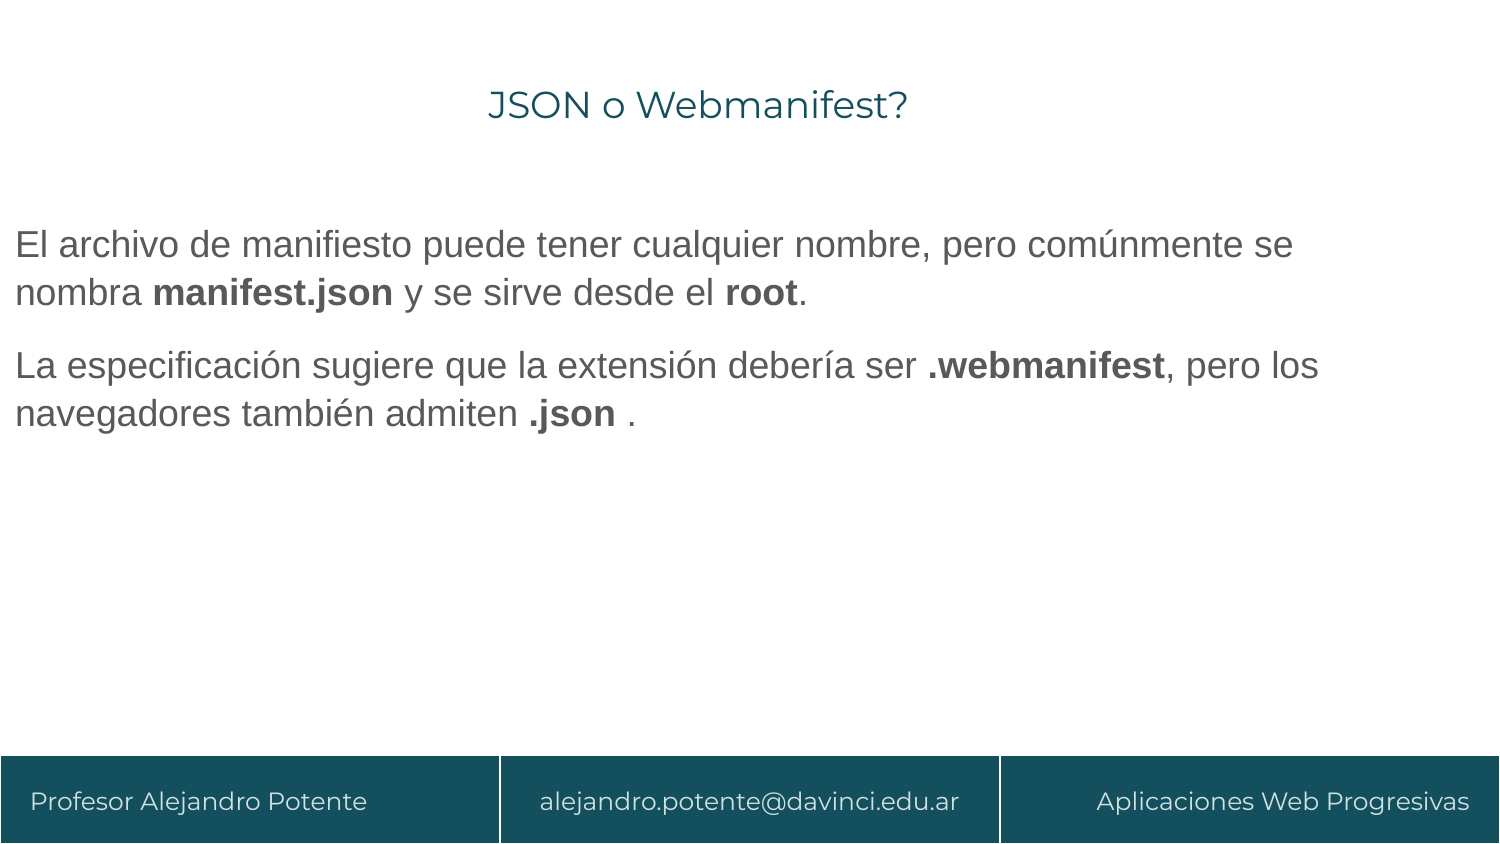

JSON o Webmanifest?
El archivo de manifiesto puede tener cualquier nombre, pero comúnmente se nombra manifest.json y se sirve desde el root.
La especificación sugiere que la extensión debería ser .webmanifest, pero los navegadores también admiten .json .
| Profesor Alejandro Potente | alejandro.potente@davinci.edu.ar | Aplicaciones Web Progresivas |
| --- | --- | --- |